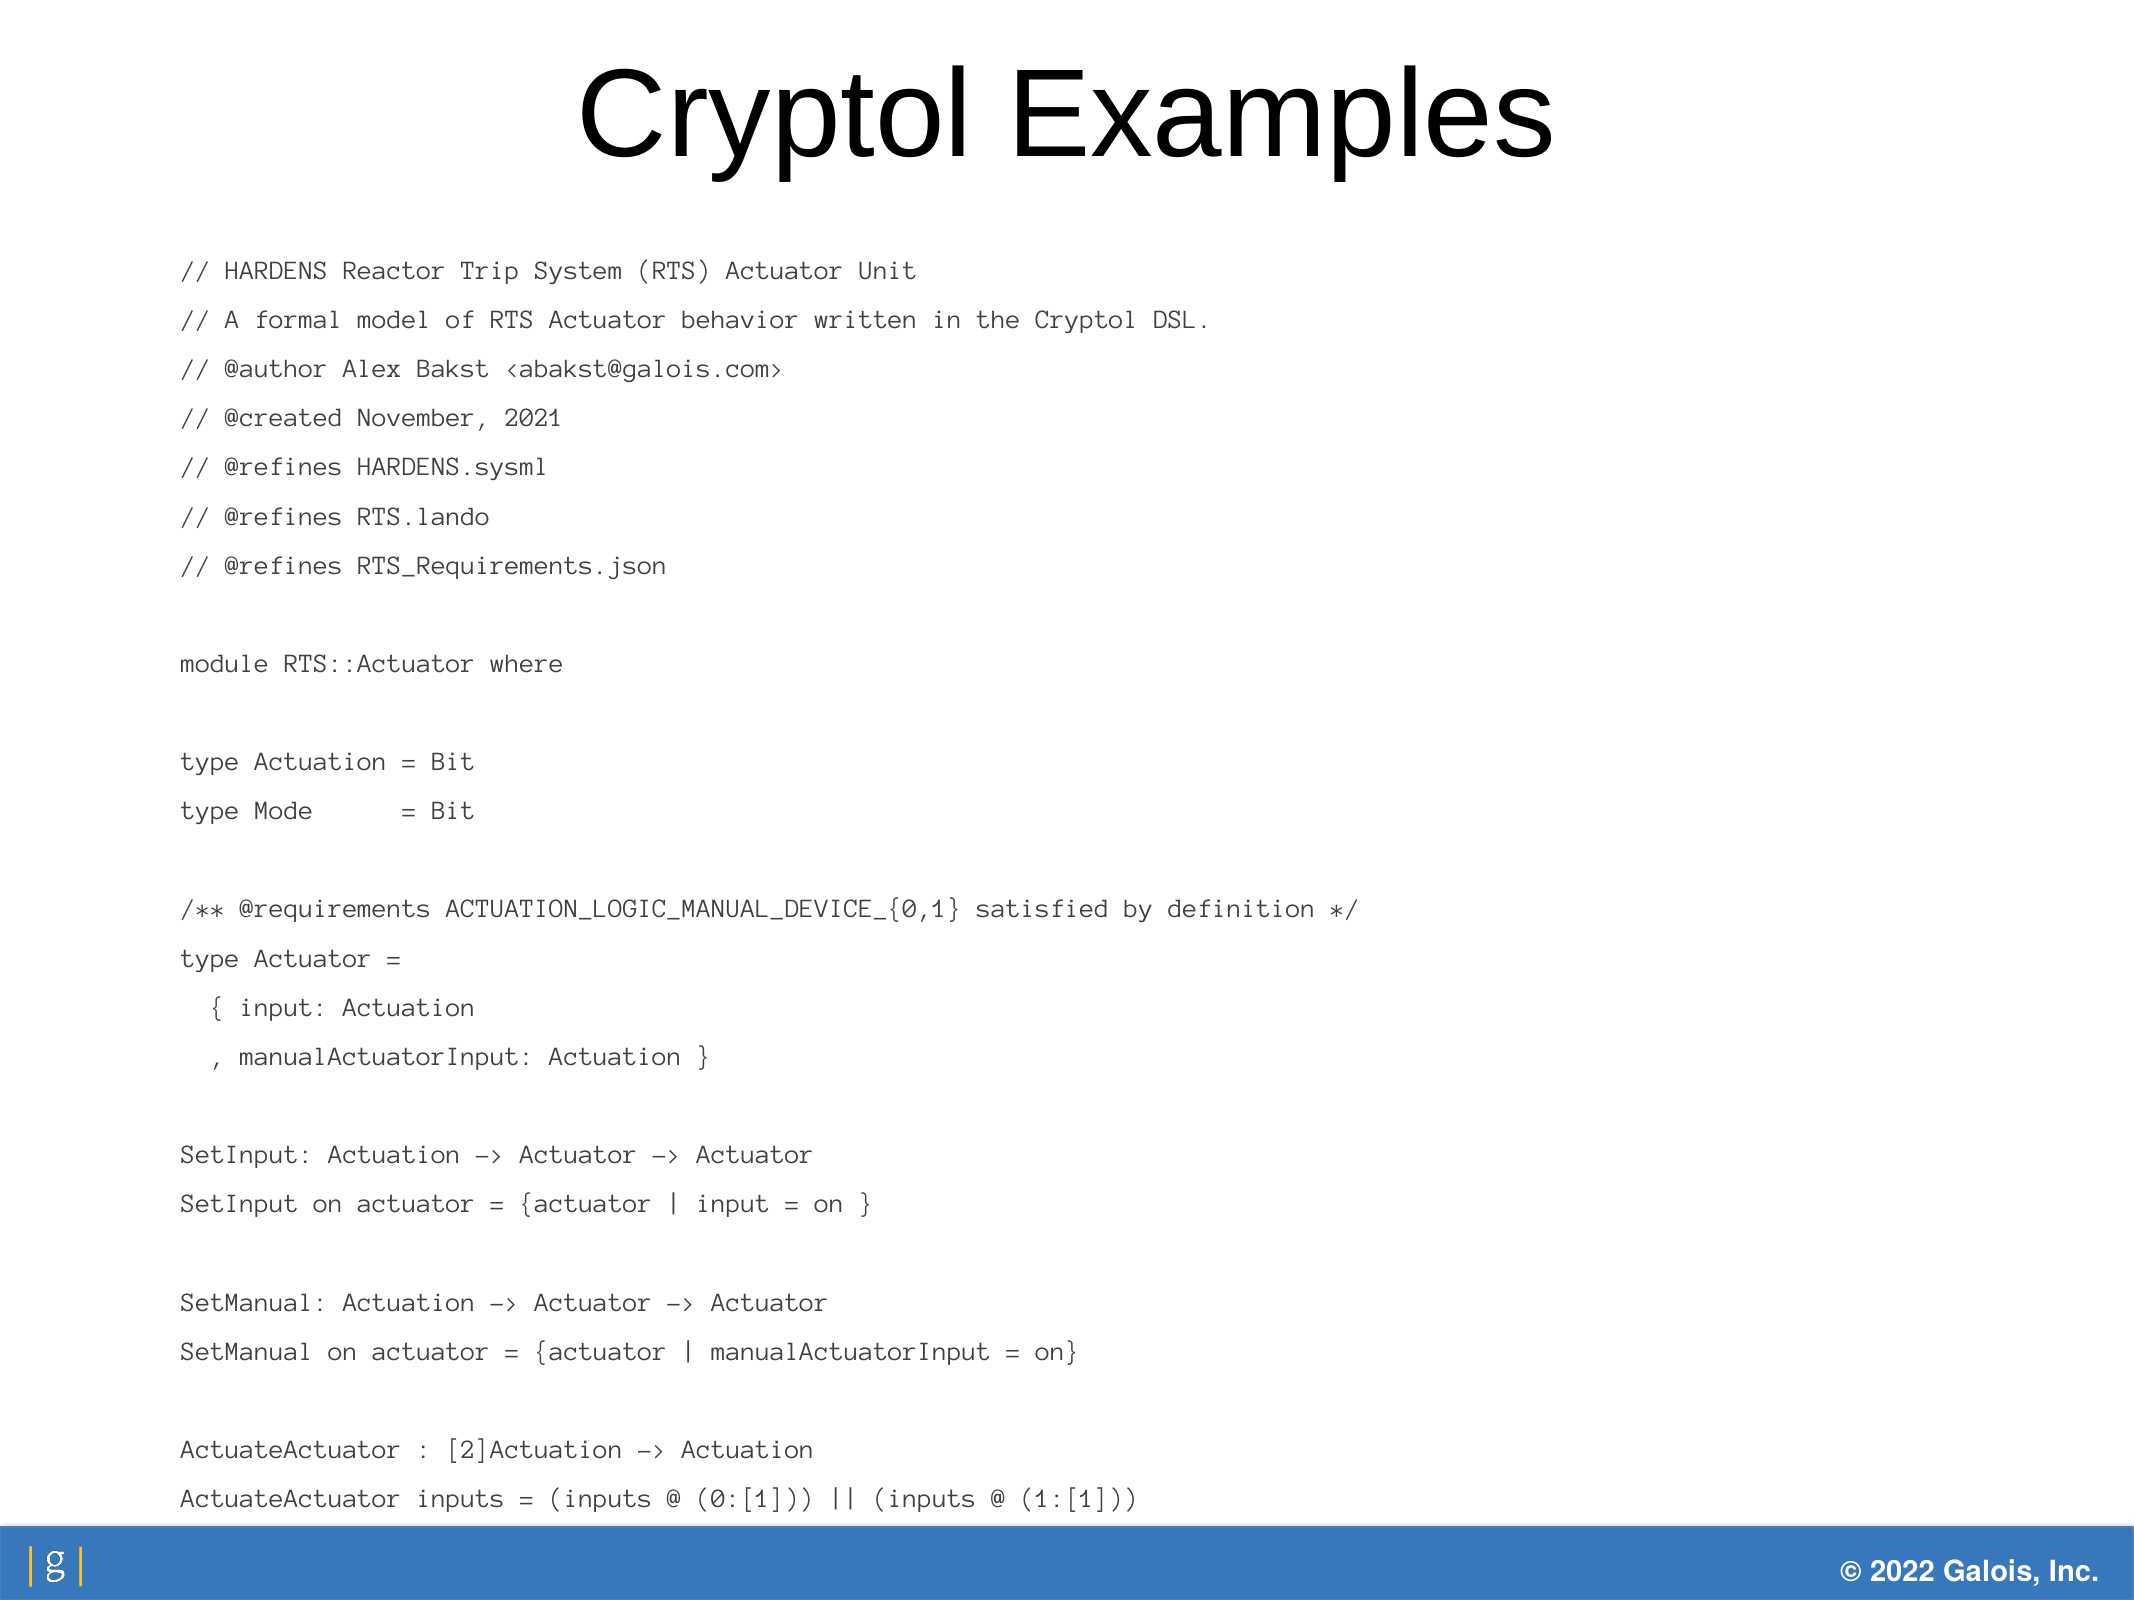

Cryptol Examples
// HARDENS Reactor Trip System (RTS) Actuator Unit
// A formal model of RTS Actuator behavior written in the Cryptol DSL.
// @author Alex Bakst <abakst@galois.com>
// @created November, 2021
// @refines HARDENS.sysml
// @refines RTS.lando
// @refines RTS_Requirements.json

module RTS::Actuator where

type Actuation = Bit
type Mode      = Bit

/** @requirements ACTUATION_LOGIC_MANUAL_DEVICE_{0,1} satisfied by definition */
type Actuator =
  { input: Actuation
  , manualActuatorInput: Actuation }

SetInput: Actuation -> Actuator -> Actuator
SetInput on actuator = {actuator | input = on }

SetManual: Actuation -> Actuator -> Actuator
SetManual on actuator = {actuator | manualActuatorInput = on}

ActuateActuator : [2]Actuation -> Actuation
ActuateActuator inputs = (inputs @ (0:[1])) || (inputs @ (1:[1]))
110